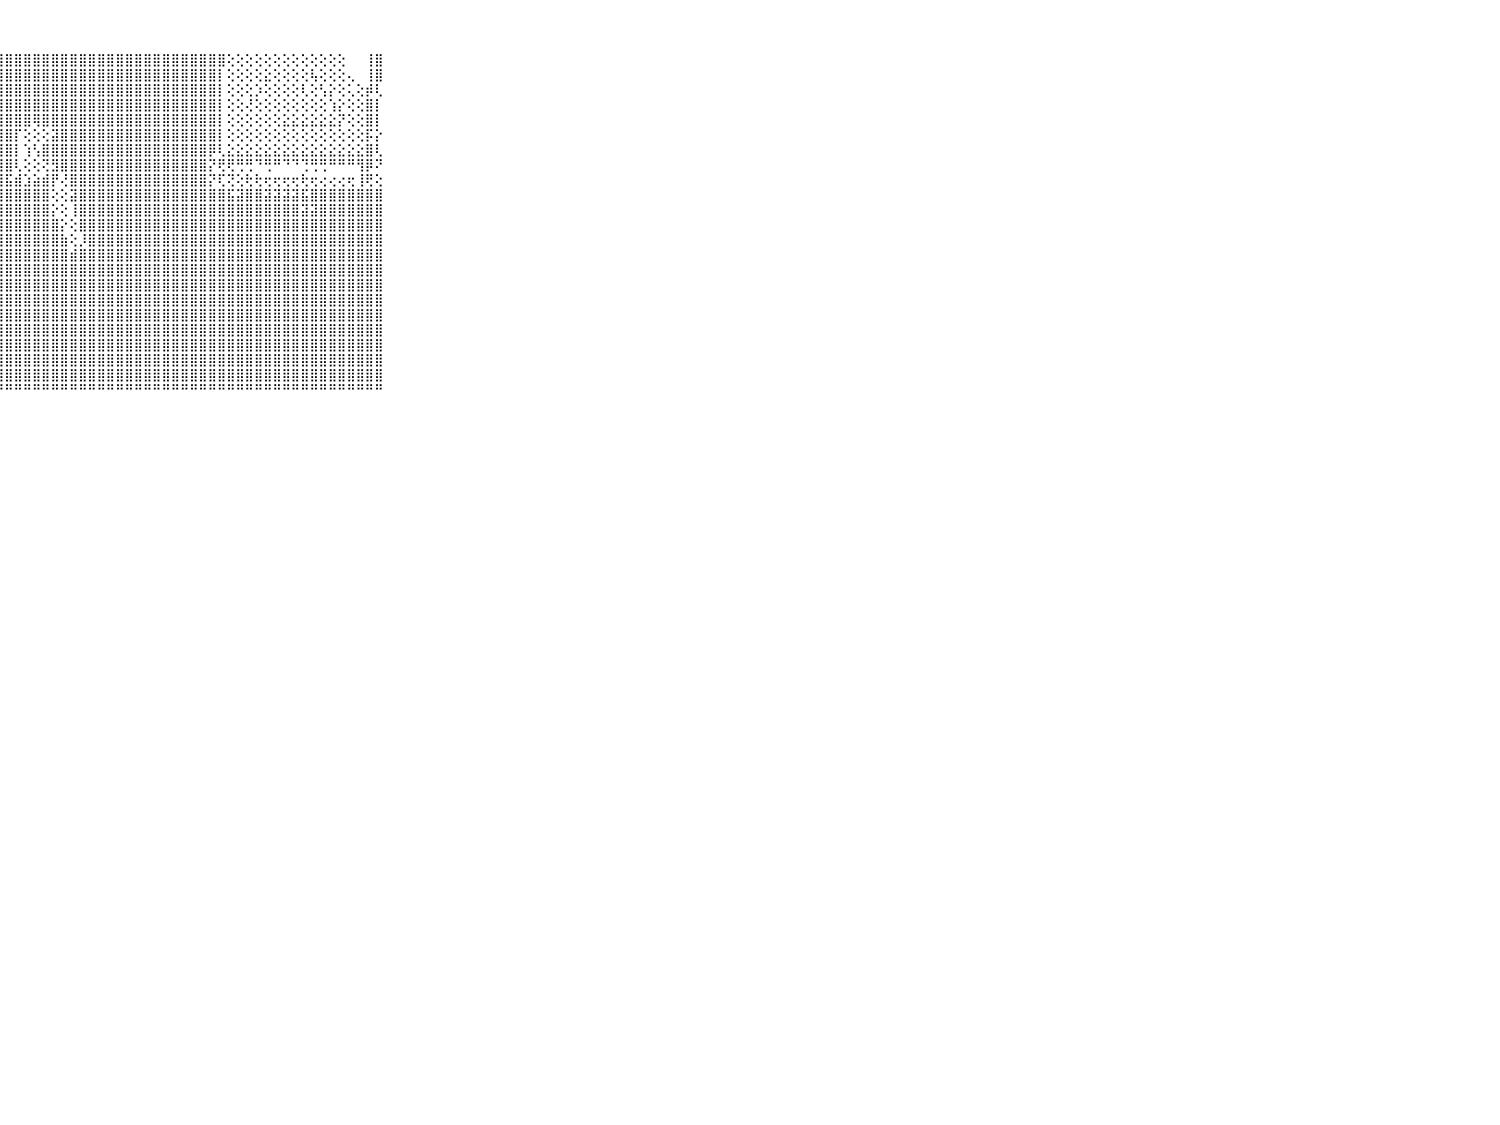

⠀⠀⠀⠀⠀⠀⠀⠀⠀⠀⠀⠀⠑⠑⠑⠁⢕⠀⠀⣿⣿⣿⣿⣿⣿⣿⣿⣿⣿⣿⣿⣿⣿⣿⣿⣿⣿⣿⣿⣿⣿⣿⣿⣿⣿⣿⣿⣿⣿⣿⣿⣿⢕⢕⢕⢕⢕⢕⢕⢕⢕⢕⢕⢕⢕⠀⠀⢸⣿⠀⠀⠀⠀⠀⠀⠀⠀⠀⠀⠀⠀
⠀⠀⠀⠀⠀⠀⠀⠀⠀⠀⠀⠀⠀⠀⠀⠀⠅⢐⢔⣿⣿⣿⣿⣿⣿⣿⣿⣿⣿⣿⣿⣿⣿⣿⣿⣿⣿⣿⣿⣿⣿⣿⣿⣿⣿⣿⣿⣿⣿⣿⣿⡇⢕⢕⢕⢕⣕⢕⢕⢕⢕⢧⢕⢕⢕⢄⠀⢸⣿⠀⠀⠀⠀⠀⠀⠀⠀⠀⠀⠀⠀
⠀⠀⠀⠀⠀⠀⠀⠀⠀⠀⠀⠀⠀⠀⠀⠀⢑⢕⢕⣿⣿⣿⣿⣿⣿⣿⣿⣿⣿⣿⣿⣿⣿⣿⣿⣿⣿⣿⣿⣿⣿⣿⣿⣿⣿⣿⣿⣿⣿⣿⣿⡇⢕⢕⢕⡱⢕⢕⢕⢕⢇⢕⢣⡕⢕⢅⢕⡾⢇⠀⠀⠀⠀⠀⠀⠀⠀⠀⠀⠀⠀
⠀⠀⠀⠀⠀⠀⠀⠀⠀⠀⠀⠀⠄⠄⠀⢕⢕⠔⢅⢿⣿⣿⣿⣿⣿⣿⣿⣿⣿⣿⣿⣿⣿⣿⣿⣿⣿⣿⣿⣿⣿⣿⣿⣿⣿⣿⣿⣿⣿⣿⣿⡇⢕⢕⢜⢕⢕⢕⢕⢕⢕⢕⢕⢱⡕⢕⢕⣿⡇⠀⠀⠀⠀⠀⠀⠀⠀⠀⠀⠀⠀
⠀⠀⠀⠀⠀⠀⠀⠀⠀⠀⠀⢔⢔⢔⢔⢕⢅⢕⢕⢹⣿⣿⣿⣿⣿⣿⣿⣿⣿⣿⣿⢿⣿⣿⣿⣿⣿⣿⣿⣿⣿⣿⣿⣿⣿⣿⣿⣿⣿⣿⣿⡇⢕⢕⢕⢕⢕⢕⣕⣕⣕⣕⣕⣕⡝⢕⢕⣿⡇⠀⠀⠀⠀⠀⠀⠀⠀⠀⠀⠀⠀
⠀⠀⠀⠀⠀⠀⠀⠀⠀⠀⠀⠱⢕⢕⢕⢕⢕⢕⢕⢸⣿⣿⣿⣿⣿⣿⣿⣿⣿⡏⢕⢕⢕⣽⣿⣿⣿⣿⣿⣿⣿⣿⣿⣿⣿⣿⣿⣿⣿⣿⣿⡇⢕⢕⢕⢕⢕⢕⢕⢕⢕⢕⢕⢕⢕⢕⢕⡯⡕⠀⠀⠀⠀⠀⠀⠀⠀⠀⠀⠀⠀
⠀⠀⠀⠀⠀⠀⠀⠀⠀⠀⠀⢔⢔⢔⢕⢱⢕⢕⢕⢸⣿⣿⣿⣿⣿⣿⣿⣿⣿⡇⢱⢣⣿⣿⣿⣿⣿⣿⣿⣿⣿⣿⣿⣿⣿⣿⣿⣿⣿⣿⡿⢇⣕⣕⣕⣕⣕⣕⣕⣕⣕⣕⣕⣕⣕⣕⣕⣿⢇⠀⠀⠀⠀⠀⠀⠀⠀⠀⠀⠀⠀
⠀⠀⠀⠀⠀⠀⠀⠀⠀⠀⠀⢕⢕⢕⢕⢸⢕⢕⢕⢸⣿⣿⣿⣿⣿⣿⣿⣿⣿⢇⢕⢕⢝⣻⣿⣿⣿⣿⣿⣿⣿⣿⣿⣿⣿⣿⣿⣿⣿⣿⡝⢟⢟⢛⢛⠙⢛⠛⠙⠙⢙⢛⢛⠛⠛⠛⢻⡿⠝⠀⠀⠀⠀⠀⠀⠀⠀⠀⠀⠀⠀
⠀⠀⠀⠀⠀⠀⠀⠀⠀⠀⠀⢕⢕⢕⢕⢜⡟⢕⢕⢸⣿⣿⣿⣿⣿⣿⣿⣿⣯⣾⣱⣵⣾⡟⢜⣿⣿⣿⣿⣿⣿⣿⣿⣿⣿⣿⣿⣿⣿⣿⡝⢏⢝⢕⢗⢗⢖⢖⢖⢖⢗⢖⢔⢔⢔⢖⢸⢟⢕⠀⠀⠀⠀⠀⠀⠀⠀⠀⠀⠀⠀
⠀⠀⠀⠀⠀⠀⠀⠀⠀⠀⠀⢕⢜⢕⢕⢕⡕⢕⢕⢸⣿⣿⣿⣿⣿⣿⣿⣿⣿⣿⣿⣿⣿⢕⢕⣽⣿⣿⣿⣿⣿⣿⣿⣿⣿⣿⣿⣿⣿⣿⣿⣿⣯⣽⣿⣿⣽⣽⣽⣽⣯⣿⣿⣿⣿⣿⣿⣿⣿⠀⠀⠀⠀⠀⠀⠀⠀⠀⠀⠀⠀
⠀⠀⠀⠀⠀⠀⠀⠀⠀⠀⠀⢔⢕⢕⢔⢗⢗⢇⢕⢸⣿⣿⣿⣿⣿⣿⣿⣿⣿⣿⣿⣿⣿⡕⢕⢸⣿⣿⣿⣿⣿⣿⣿⣿⣿⣿⣿⣿⣿⣿⣿⣿⣿⣿⣿⣿⣿⣿⣿⣿⣽⣽⣿⣿⣿⣿⣿⣿⣿⠀⠀⠀⠀⠀⠀⠀⠀⠀⠀⠀⠀
⠀⠀⠀⠀⠀⠀⠀⠀⠀⠀⠀⠕⢕⠕⢕⢜⢕⢕⢕⢸⣿⣿⣿⣿⣿⣿⣿⣿⣿⣿⣿⣿⣿⣿⡕⢕⣿⣿⣿⣿⣿⣿⣿⣿⣿⣿⣿⣿⣿⣿⣿⣿⣿⣿⣿⣿⣿⣿⣿⣿⣿⣿⣿⣿⣿⣿⣿⣿⣿⠀⠀⠀⠀⠀⠀⠀⠀⠀⠀⠀⠀
⠀⠀⠀⠀⠀⠀⠀⠀⠀⠀⠀⢔⢕⢕⢕⢕⢕⢕⢕⢸⣿⣿⣿⣿⣿⣿⣿⣿⣿⣿⣿⣿⣿⣿⣷⢕⡸⣿⣿⣿⣿⣿⣿⣿⣿⣿⣿⣿⣿⣿⣿⣿⣿⣿⣿⣿⣿⣿⣿⣿⣿⣿⣿⣿⣿⣿⣿⣿⣿⠀⠀⠀⠀⠀⠀⠀⠀⠀⠀⠀⠀
⠀⠀⠀⠀⠀⠀⠀⠀⠀⠀⠀⢅⢕⢕⢕⢕⢕⢕⢕⢸⣿⣿⣿⣿⣿⣿⣿⣿⣿⣿⣿⣿⣿⣿⣿⣾⣿⣿⣿⣿⣿⣿⣿⣿⣿⣿⣿⣿⣿⣿⣿⣿⣿⣿⣿⣿⣿⣿⣿⣿⣿⣿⣿⣿⣿⣿⣿⣿⣿⠀⠀⠀⠀⠀⠀⠀⠀⠀⠀⠀⠀
⠀⠀⠀⠀⠀⠀⠀⠀⠀⠀⠀⢕⢕⢕⢕⢕⢇⢕⢇⢸⣿⣿⣿⣿⣿⣿⣿⣿⣿⣿⣿⣿⣿⣿⣿⣿⣿⣿⣿⣿⣿⣿⣿⣿⣿⣿⣿⣿⣿⣿⣿⣿⣿⣿⣿⣿⣿⣿⣿⣿⣿⣿⣿⣿⣿⣿⣿⣿⣿⠀⠀⠀⠀⠀⠀⠀⠀⠀⠀⠀⠀
⠀⠀⠀⠀⠀⠀⠀⠀⠀⠀⠀⠕⢕⢕⢕⡕⢷⢕⢇⢸⣏⣿⣿⣿⣿⣿⣿⣿⣿⣿⣿⣿⣿⣿⣿⣿⣿⣿⣿⣿⣿⣿⣿⣿⣿⣿⣿⣿⣿⣿⣿⣿⣿⣿⣿⣿⣿⣿⣿⣿⣿⣿⣿⣿⣿⣿⣿⣿⣿⠀⠀⠀⠀⠀⠀⠀⠀⠀⠀⠀⠀
⠀⠀⠀⠀⠀⠀⠀⠀⠀⠀⠀⡏⢝⢝⡕⢕⢗⡱⣷⣿⣿⣿⣿⣿⣿⣿⣿⣿⣿⣿⣿⣿⣿⣿⣿⣿⣿⣿⣿⣿⣿⣿⣿⣿⣿⣿⣿⣿⣿⣿⣿⣿⣿⣿⣿⣿⣿⣿⣿⣿⣿⣿⣿⣿⣿⣿⣿⣿⣿⠀⠀⠀⠀⠀⠀⠀⠀⠀⠀⠀⠀
⠀⠀⠀⠀⠀⠀⠀⠀⠀⠀⠀⢕⢜⢝⢕⢕⢞⢱⢯⣿⣿⣿⣿⣿⣿⣿⣿⣿⣿⣿⣿⣿⣿⣿⣿⣿⣿⣿⣿⣿⣿⣿⣿⣿⣿⣿⣿⣿⣿⣿⣿⣿⣿⣿⣿⣿⣿⣿⣿⣿⣿⣿⣿⣿⣿⣿⣿⣿⣿⠀⠀⠀⠀⠀⠀⠀⠀⠀⠀⠀⠀
⠀⠀⠀⠀⠀⠀⠀⠀⠀⠀⠀⢕⢵⢇⣱⢕⡇⢕⢱⢸⣿⣿⣿⣿⣿⣿⣿⣿⣿⣿⣿⣿⣿⣿⣿⣿⣿⣿⣿⣿⣿⣿⣿⣿⣿⣿⣿⣿⣿⣿⣿⣿⣿⣿⣿⣿⣿⣿⣿⣿⣿⣿⣿⣿⣿⣿⣿⣿⣿⠀⠀⠀⠀⠀⠀⠀⠀⠀⠀⠀⠀
⠀⠀⠀⠀⠀⠀⠀⠀⠀⠀⠀⢕⢞⢜⢝⢕⡇⢕⢜⢜⣿⣿⣿⣿⣿⣿⣿⣿⣿⣿⣿⣿⣿⣿⣿⣿⣿⣿⣿⣿⣿⣿⣿⣿⣿⣿⣿⣿⣿⣿⣿⣿⣿⣿⣿⣿⣿⣿⣿⣿⣿⣿⣿⣿⣿⣿⣿⣿⣿⠀⠀⠀⠀⠀⠀⠀⠀⠀⠀⠀⠀
⠀⠀⠀⠀⠀⠀⠀⠀⠀⠀⠀⢕⢕⢕⢕⢕⡕⢕⢕⢱⣿⣿⣿⣿⣿⣿⣿⣿⣿⣿⣿⣿⣿⣿⣿⣿⣿⣿⣿⣿⣿⣿⣿⣿⣿⣿⣿⣿⣿⣿⣿⣿⣿⣿⣿⣿⣿⣿⣿⣿⣿⣿⣿⣿⣿⣿⣿⣿⣿⠀⠀⠀⠀⠀⠀⠀⠀⠀⠀⠀⠀
⠀⠀⠀⠀⠀⠀⠀⠀⠀⠀⠀⣕⣵⣵⣵⣵⡇⡕⢕⢸⣿⣿⣿⣿⣿⣿⣿⣿⣿⣿⣿⣿⣿⣿⣿⣿⣿⣿⣿⣿⣿⣿⣿⣿⣿⣿⣿⣿⣿⣿⣿⣿⣿⣿⣿⣿⣿⣿⣿⣿⣿⣿⣿⣿⣿⣿⣿⣿⣿⠀⠀⠀⠀⠀⠀⠀⠀⠀⠀⠀⠀
⠀⠀⠀⠀⠀⠀⠀⠀⠀⠀⠀⠛⠛⠛⠛⠛⠋⠃⠑⠘⠛⠛⠛⠛⠛⠛⠛⠛⠛⠛⠛⠛⠛⠛⠛⠛⠛⠛⠛⠛⠛⠛⠛⠛⠛⠛⠛⠛⠛⠛⠛⠛⠛⠛⠛⠛⠛⠛⠛⠛⠛⠛⠛⠛⠛⠛⠛⠛⠛⠀⠀⠀⠀⠀⠀⠀⠀⠀⠀⠀⠀